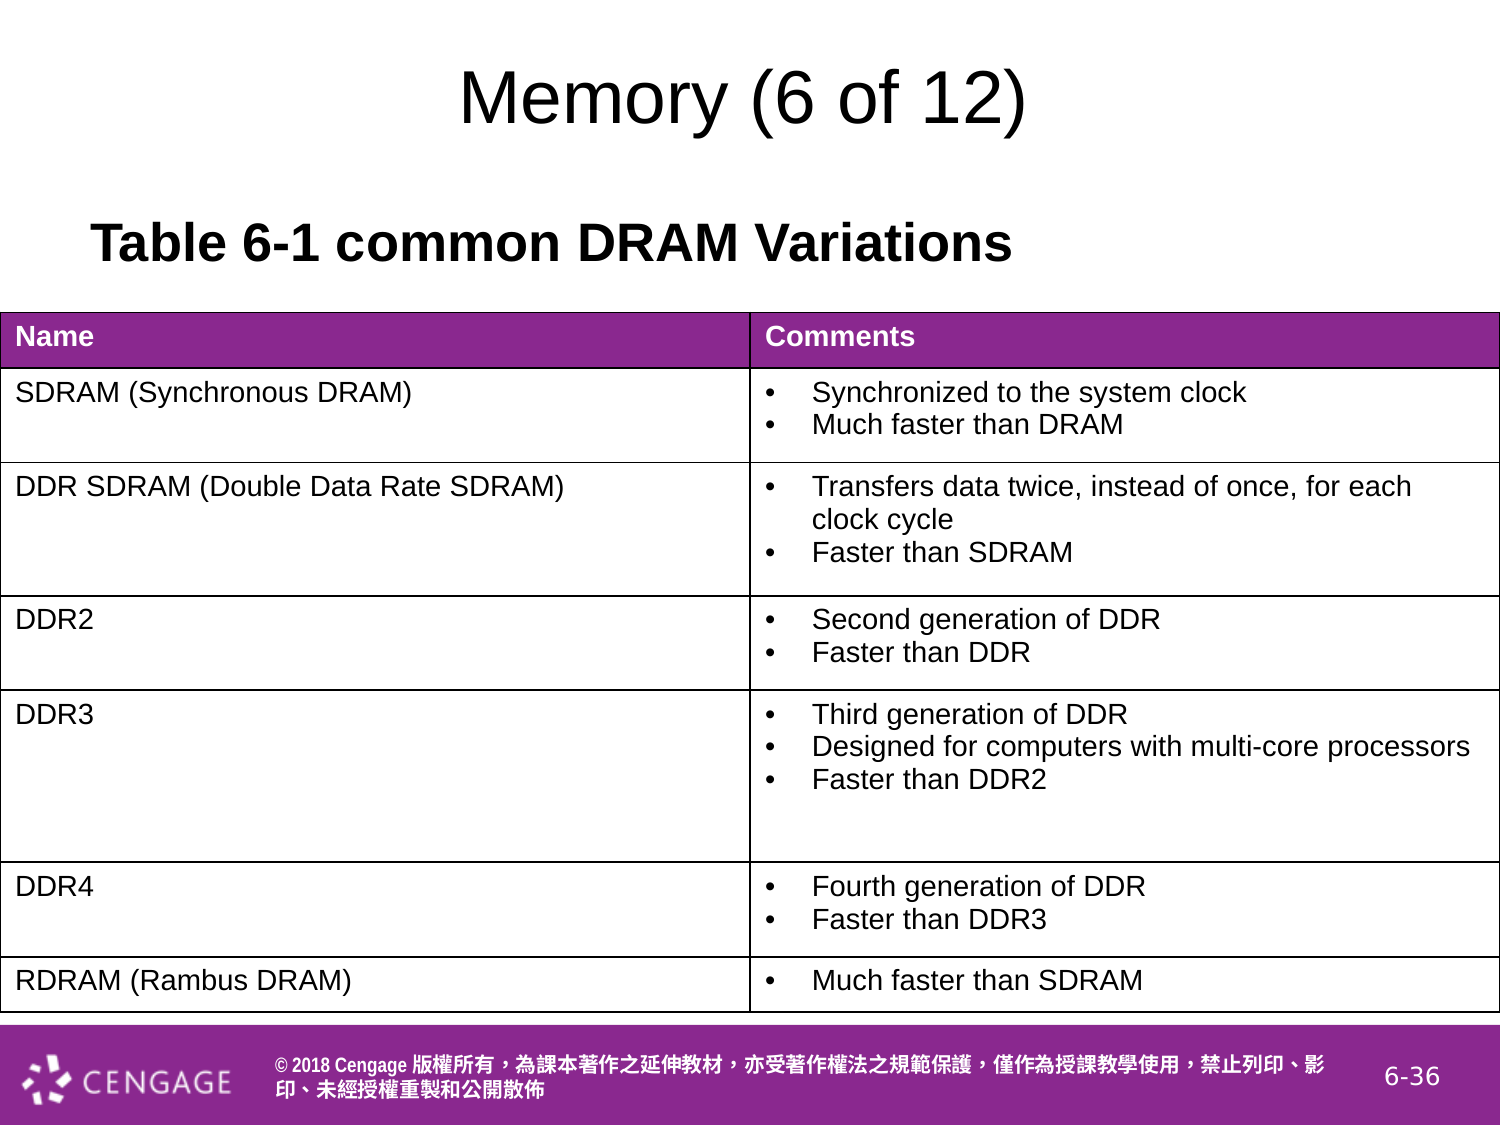

# Memory (6 of 12)
Table 6-1 common DRAM Variations
| Name | Comments |
| --- | --- |
| SDRAM (Synchronous DRAM) | Synchronized to the system clock Much faster than DRAM |
| DDR SDRAM (Double Data Rate SDRAM) | Transfers data twice, instead of once, for each clock cycle Faster than SDRAM |
| DDR2 | Second generation of DDR Faster than DDR |
| DDR3 | Third generation of DDR Designed for computers with multi-core processors Faster than DDR2 |
| DDR4 | Fourth generation of DDR Faster than DDR3 |
| RDRAM (Rambus DRAM) | Much faster than SDRAM |